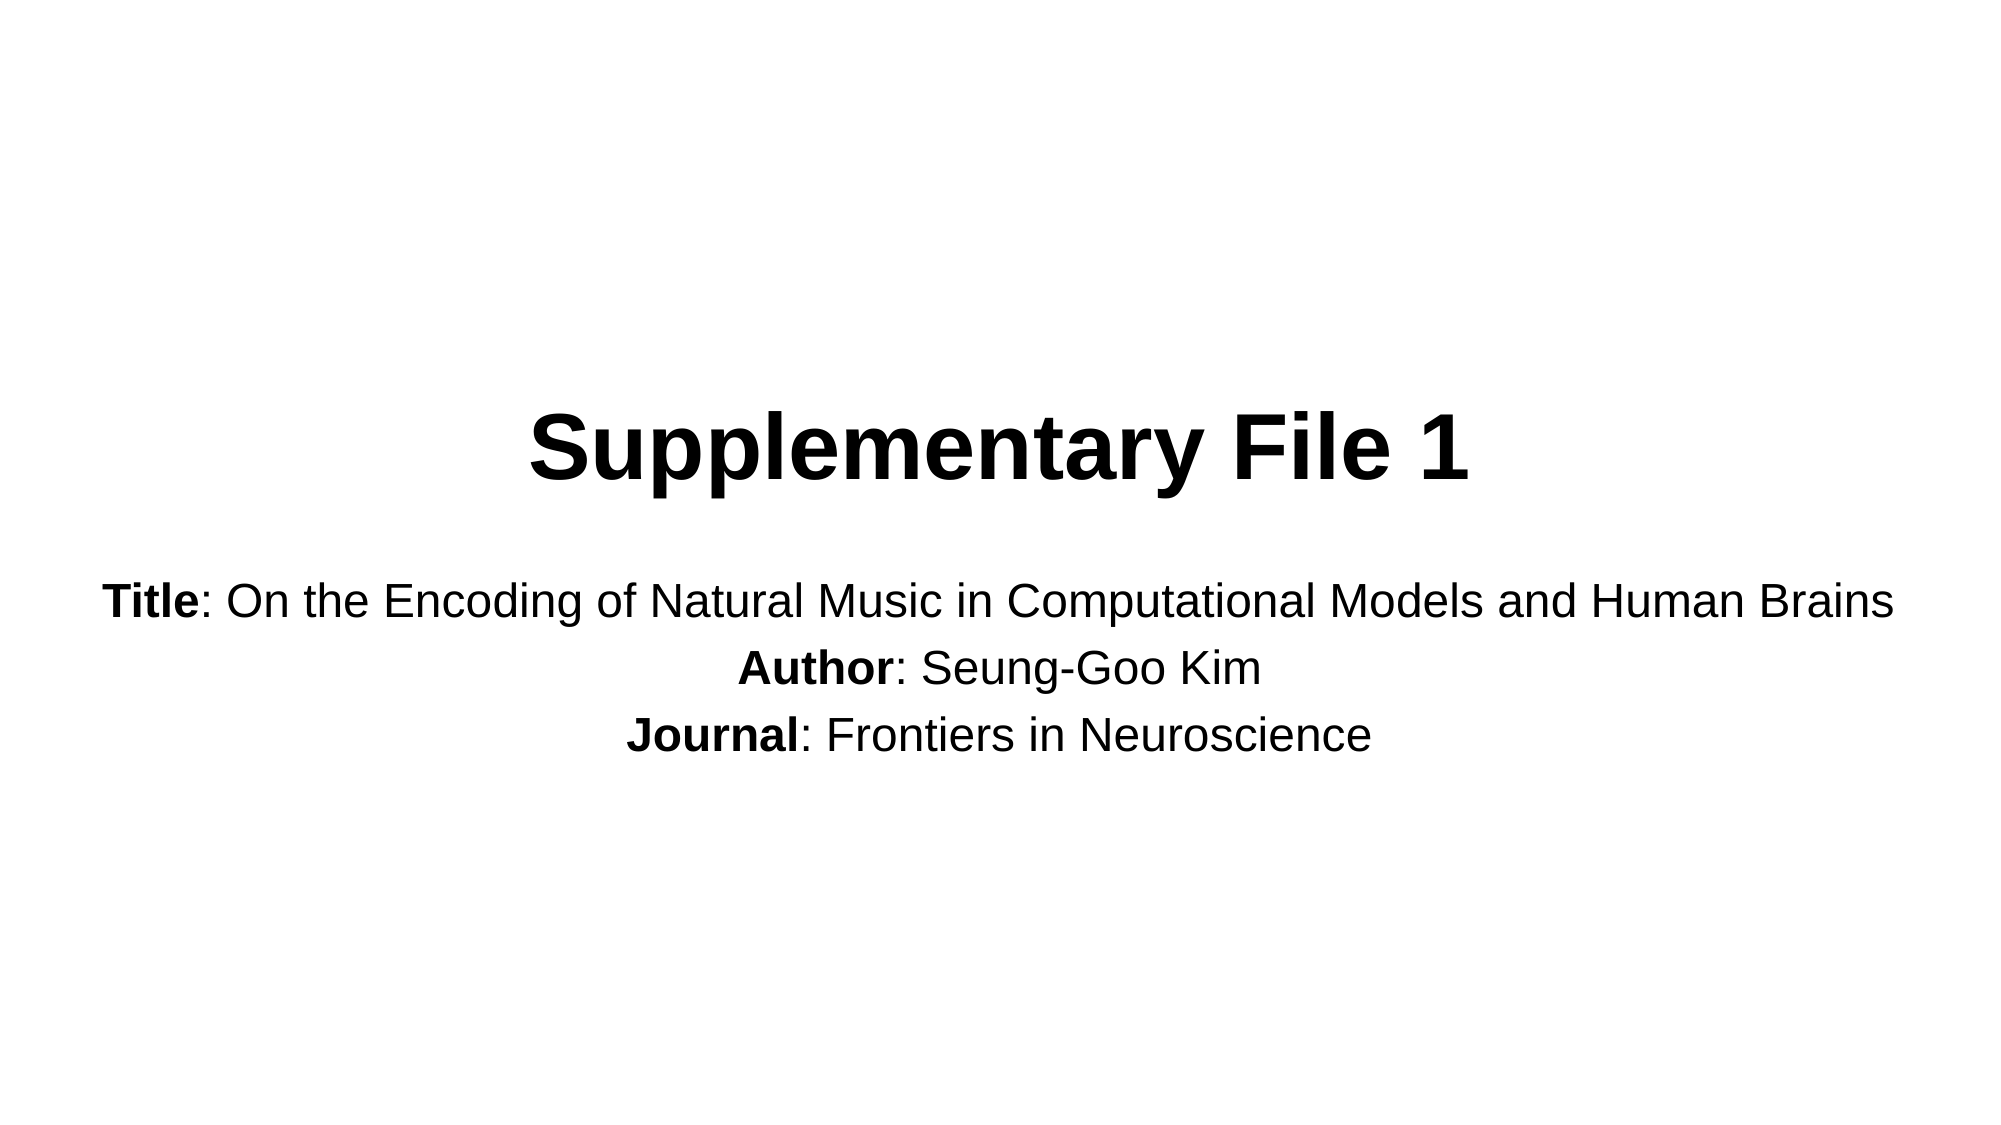

# Supplementary File 1
Title: On the Encoding of Natural Music in Computational Models and Human Brains
Author: Seung-Goo Kim
Journal: Frontiers in Neuroscience